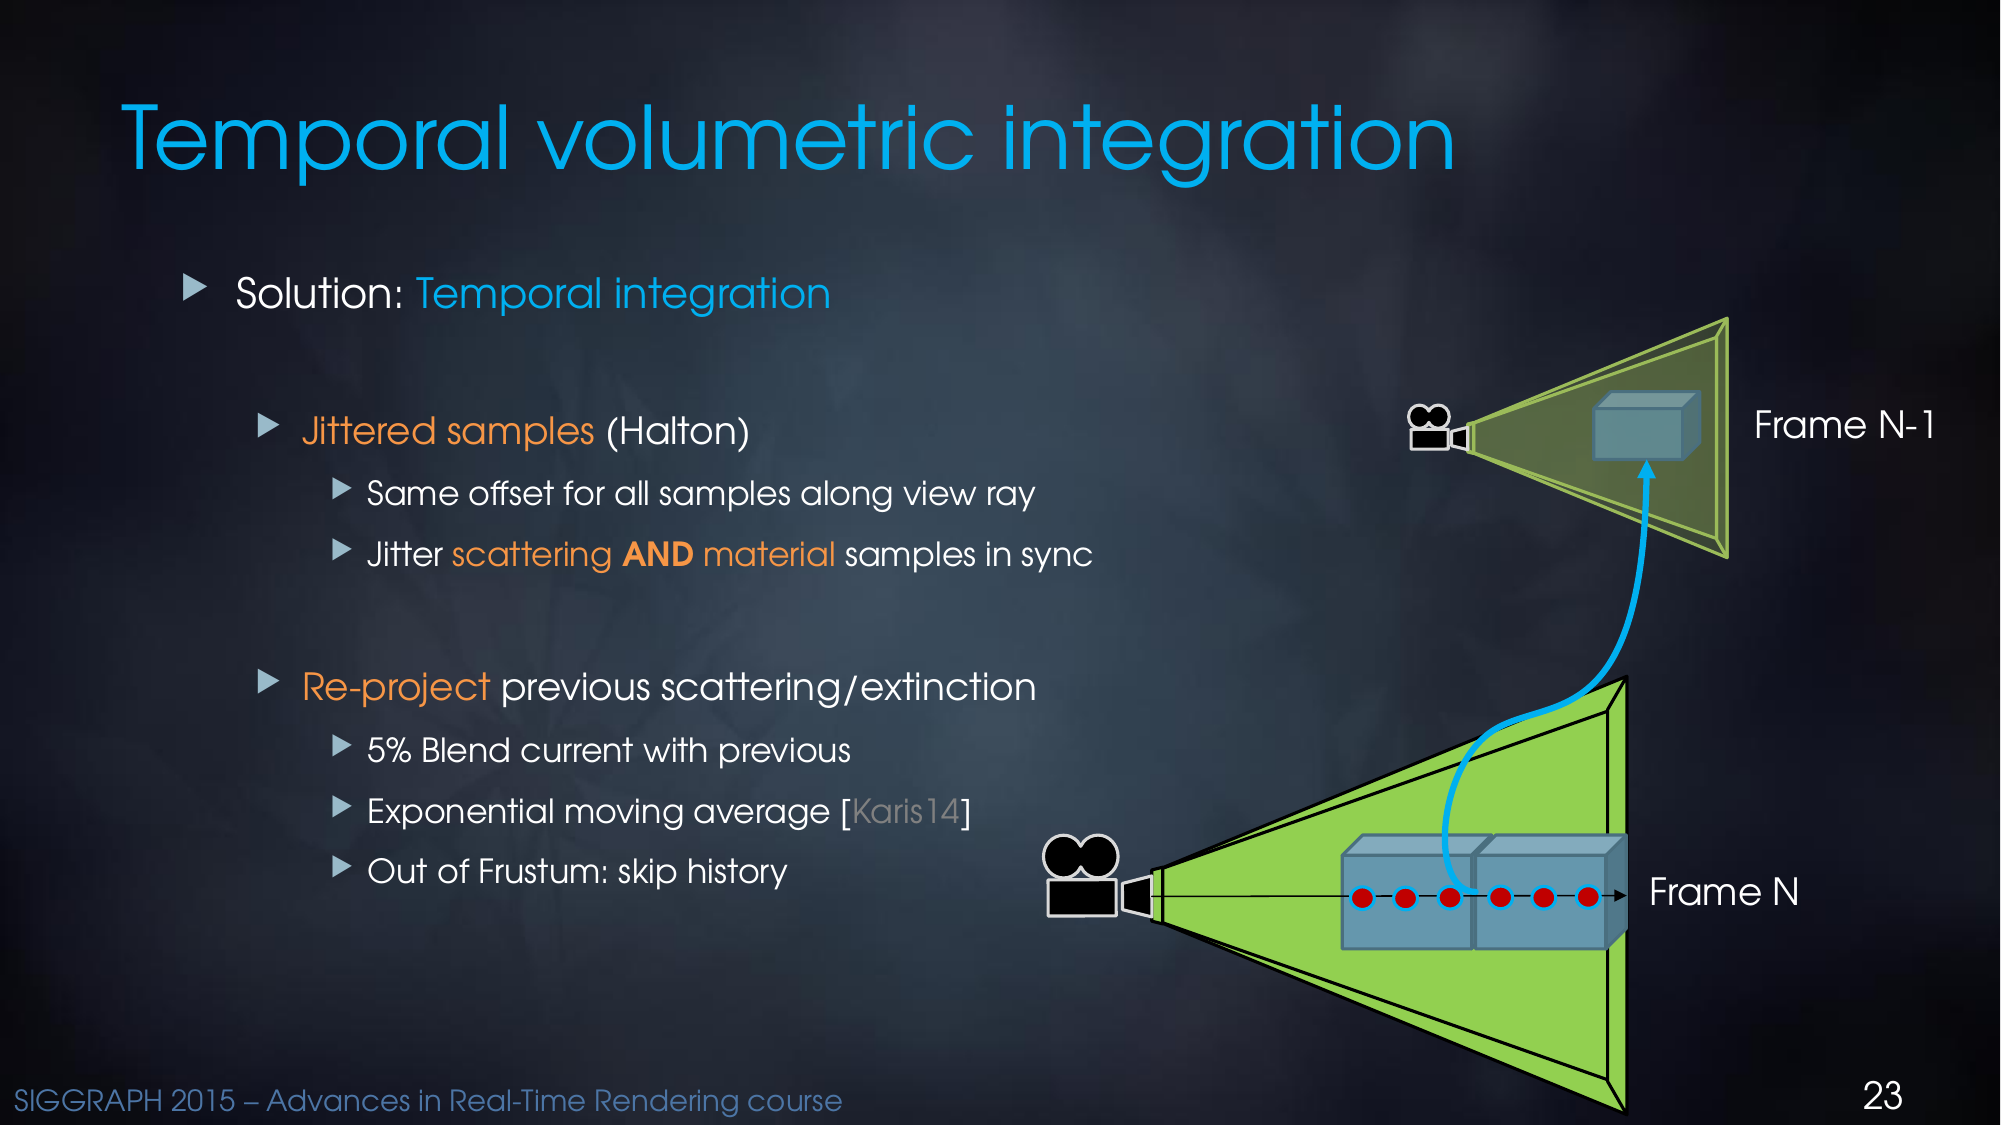

# Temporal volumetric integration
Solution: Temporal integration

Jittered samples (Halton)
Same offset for all samples along view ray
Jitter scattering AND material samples in sync

Re-project previous scattering/extinction
5% Blend current with previous
Exponential moving average [Karis14]
Out of Frustum: skip history

Frame N-1

Frame N